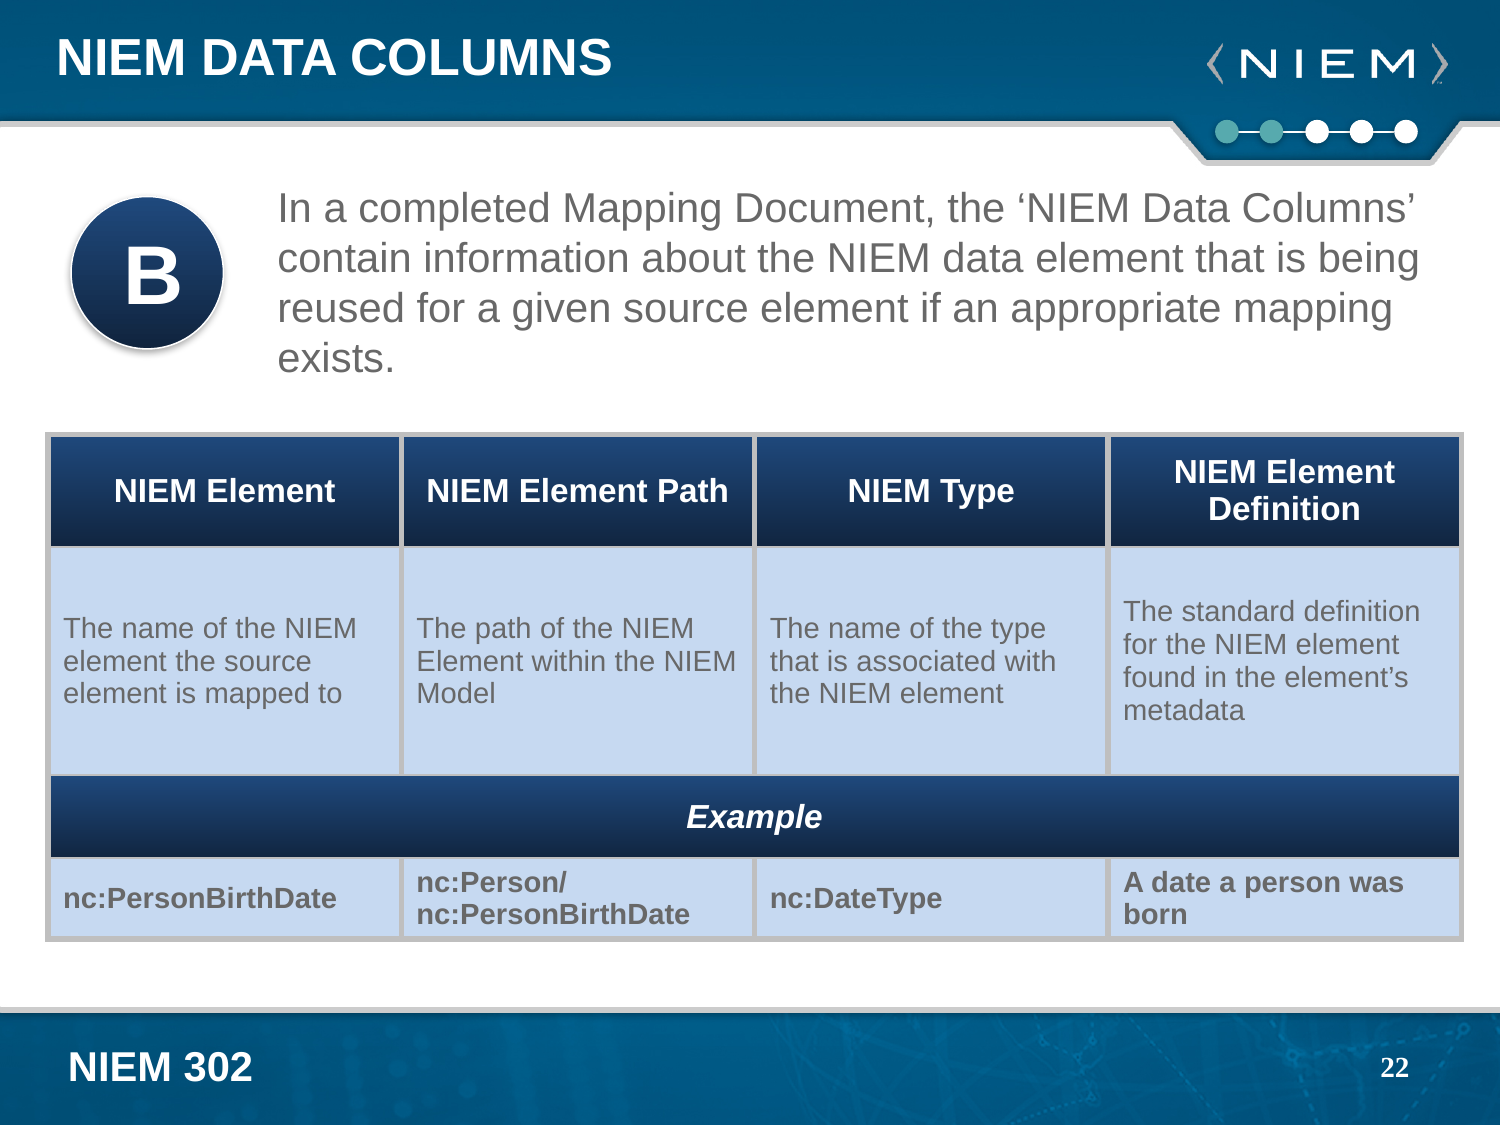

# NIEM Data Columns

In a completed Mapping Document, the ‘NIEM Data Columns’ contain information about the NIEM data element that is being reused for a given source element if an appropriate mapping exists.

B
| NIEM Element | NIEM Element Path | NIEM Type | NIEM Element Definition |
| --- | --- | --- | --- |
| The name of the NIEM element the source element is mapped to | The path of the NIEM Element within the NIEM Model | The name of the type that is associated with the NIEM element | The standard definition for the NIEM element found in the element’s metadata |
| Example |  |  |  |
| nc:PersonBirthDate | nc:Person/ nc:PersonBirthDate | nc:DateType | A date a person was born |
22